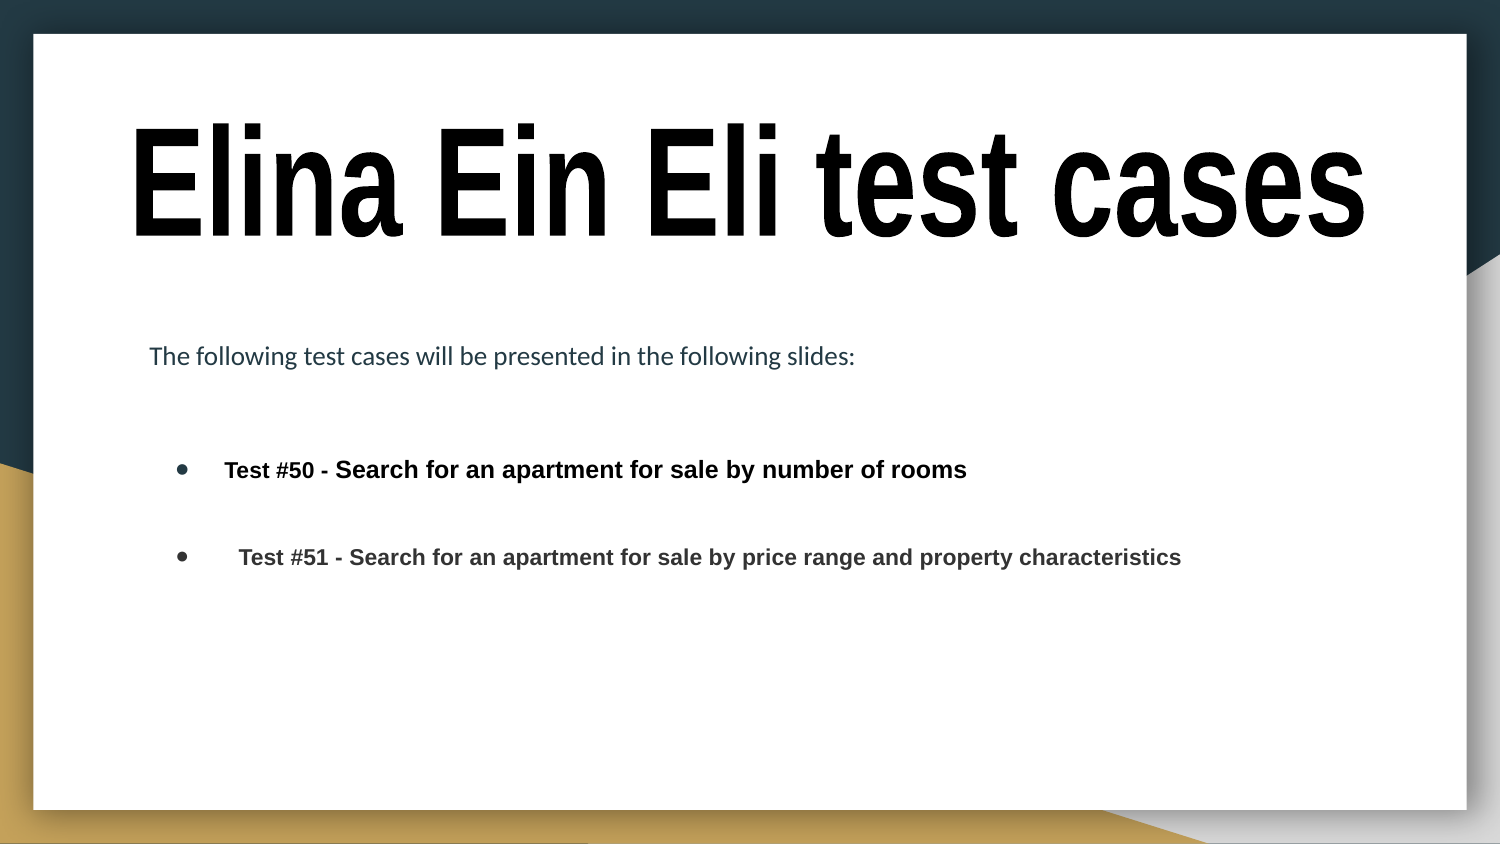

Elina Ein Eli test cases
The following test cases will be presented in the following slides:

Test #50 - Search for an apartment for sale by number of rooms

  Test #51 - Search for an apartment for sale by price range and property characteristics